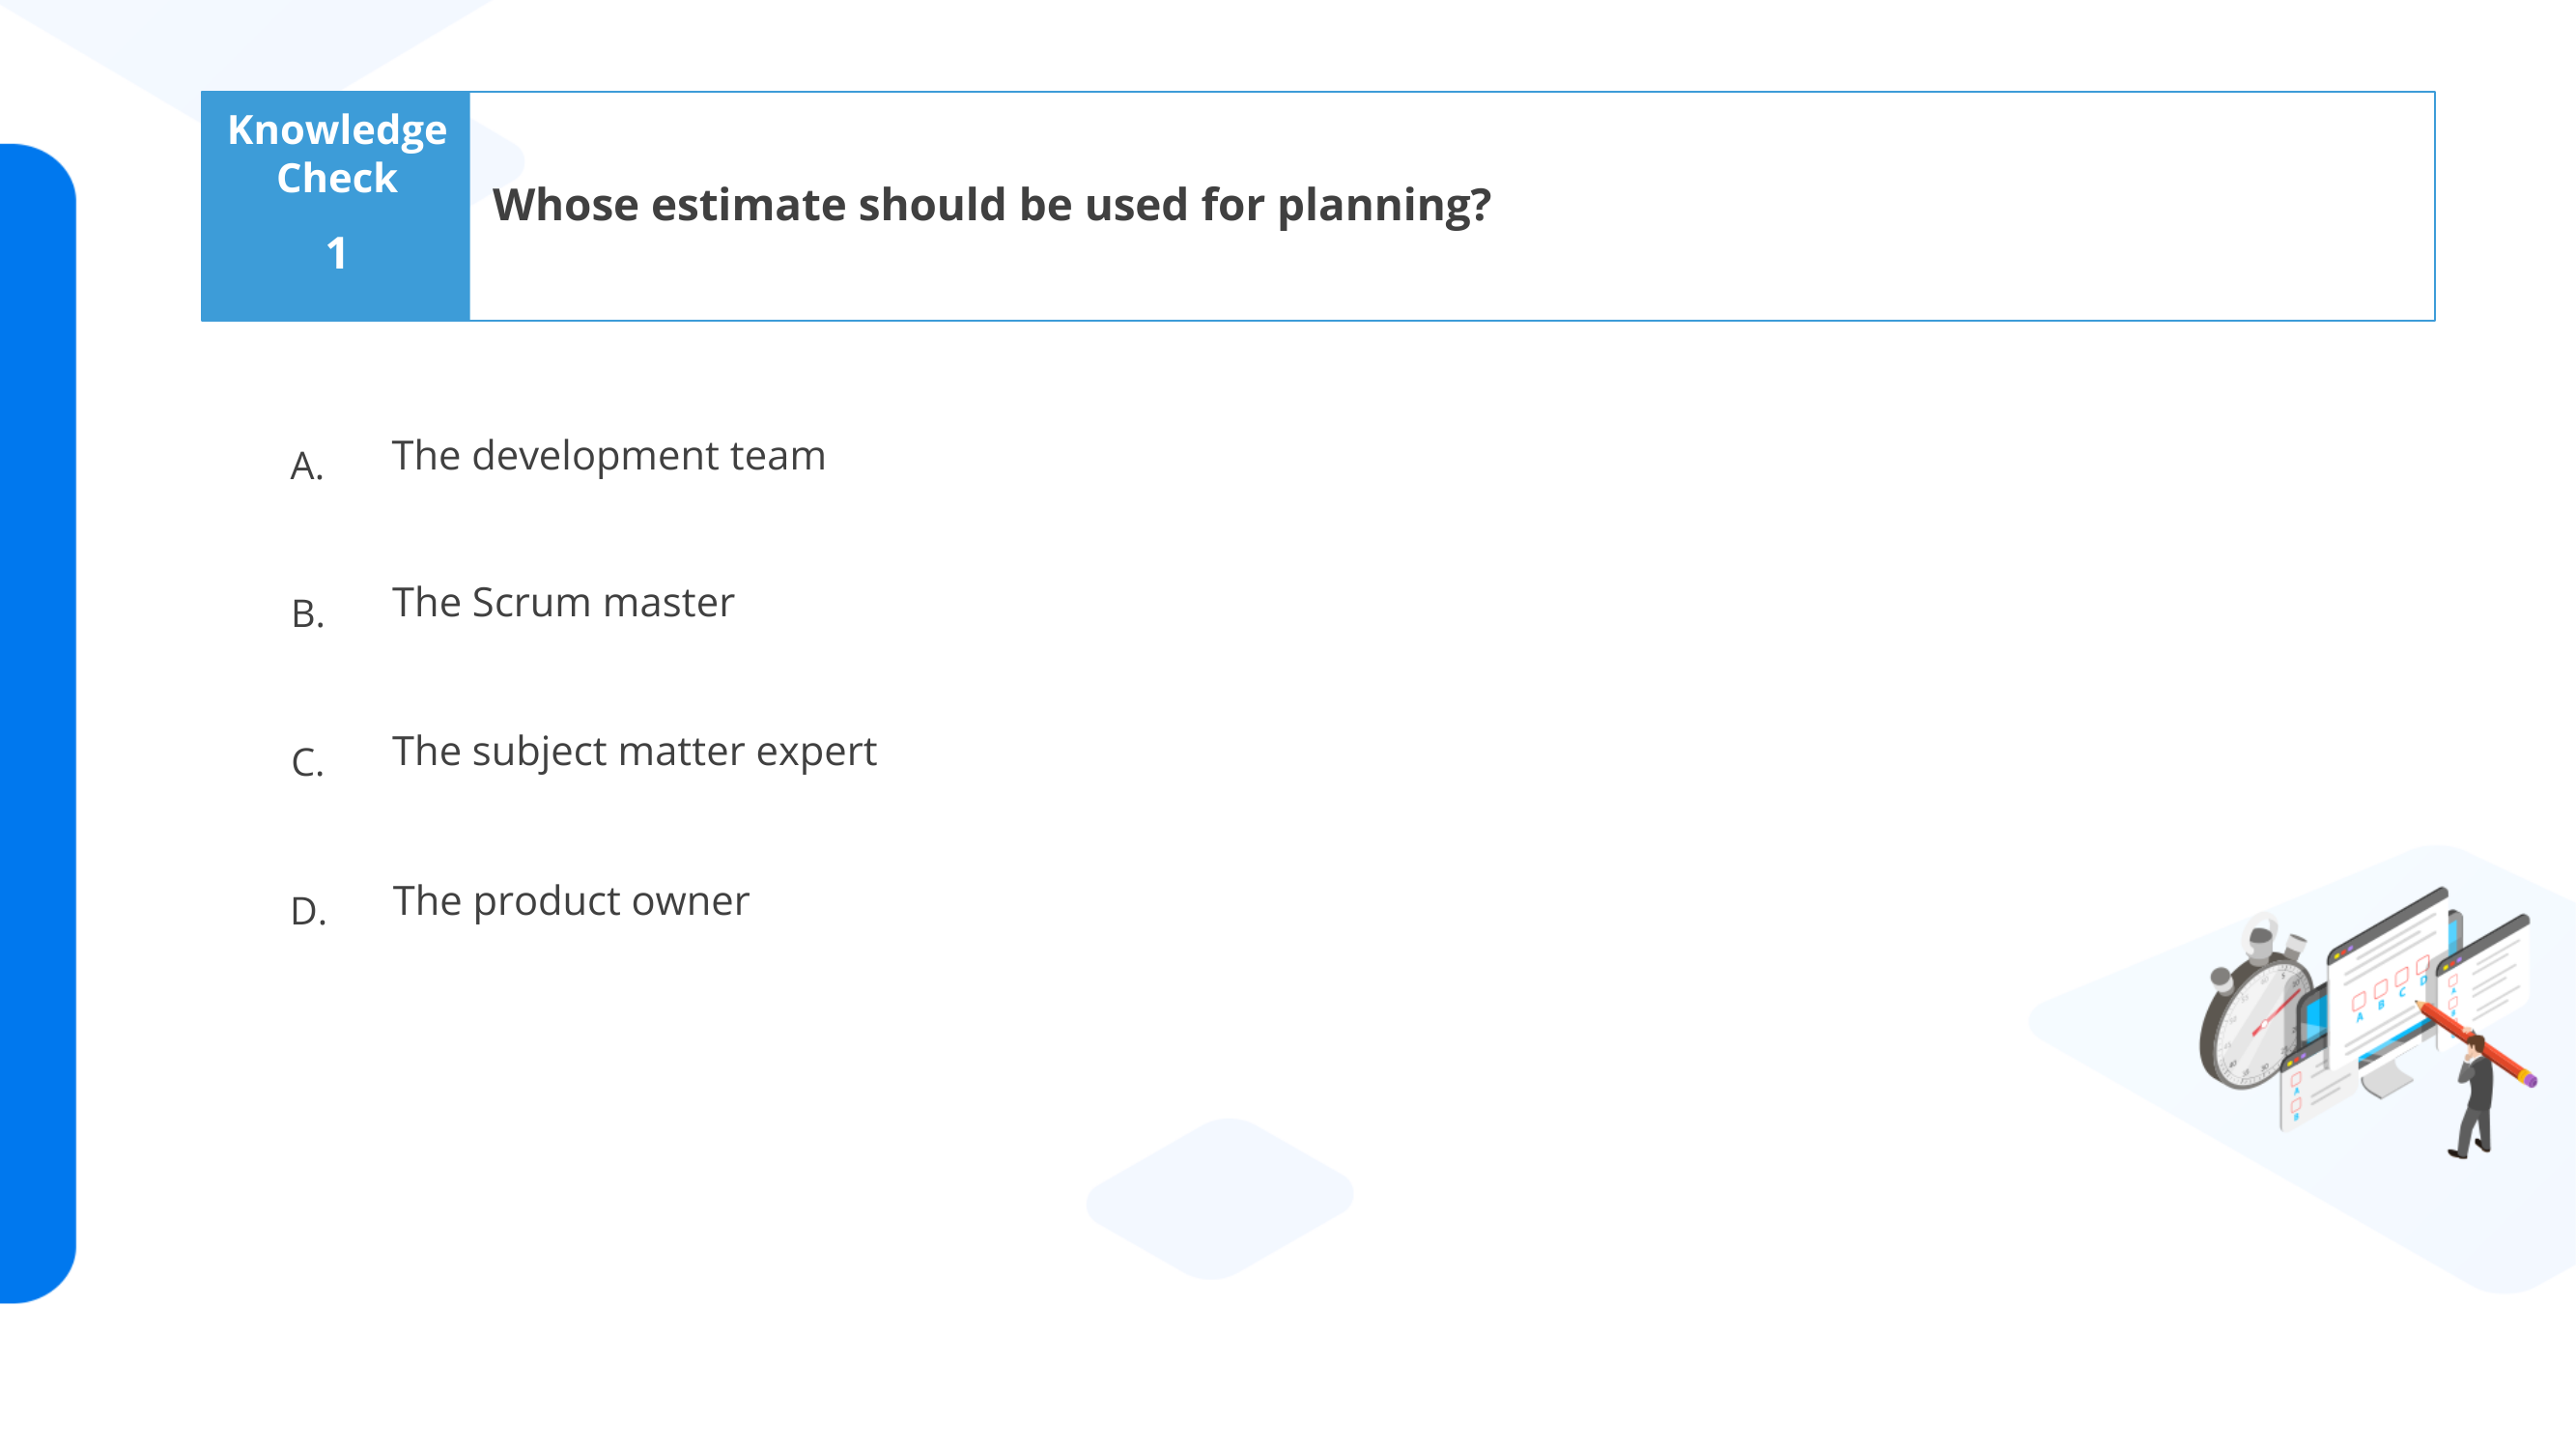

Whose estimate should be used for planning?
1
The development team
The Scrum master
The subject matter expert
The product owner